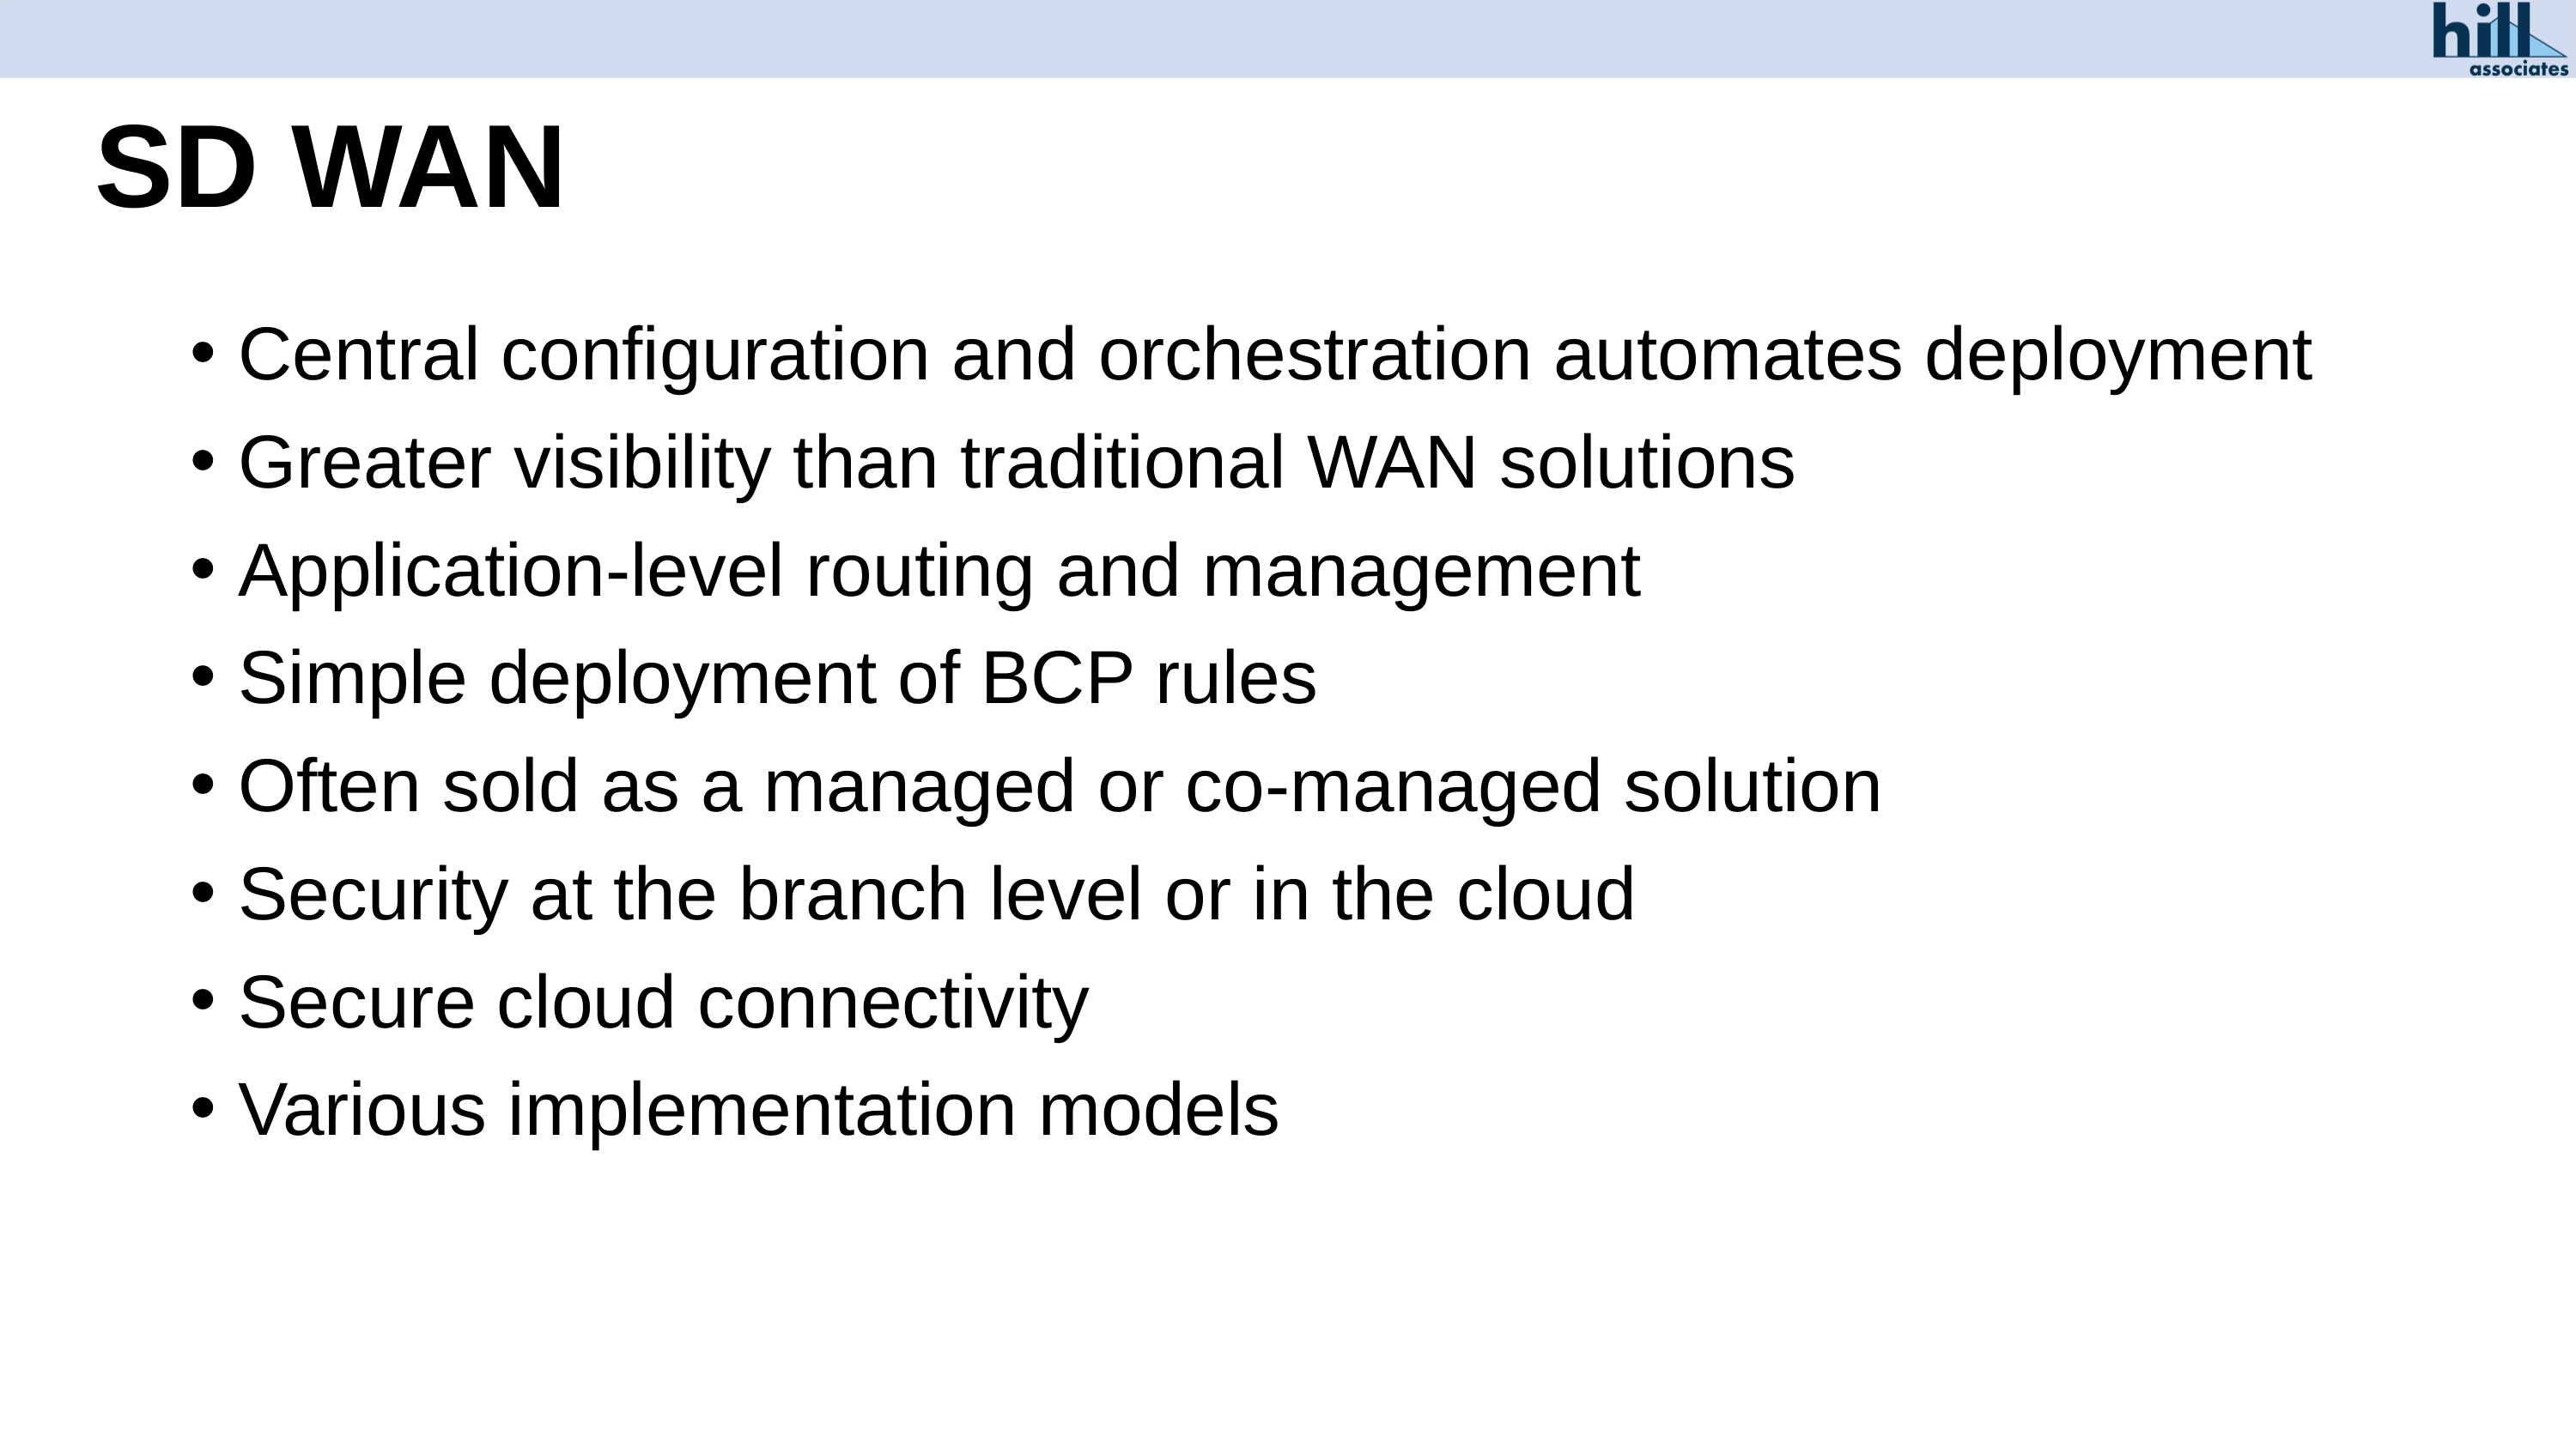

# SD WAN
Central configuration and orchestration automates deployment
Greater visibility than traditional WAN solutions
Application-level routing and management
Simple deployment of BCP rules
Often sold as a managed or co-managed solution
Security at the branch level or in the cloud
Secure cloud connectivity
Various implementation models